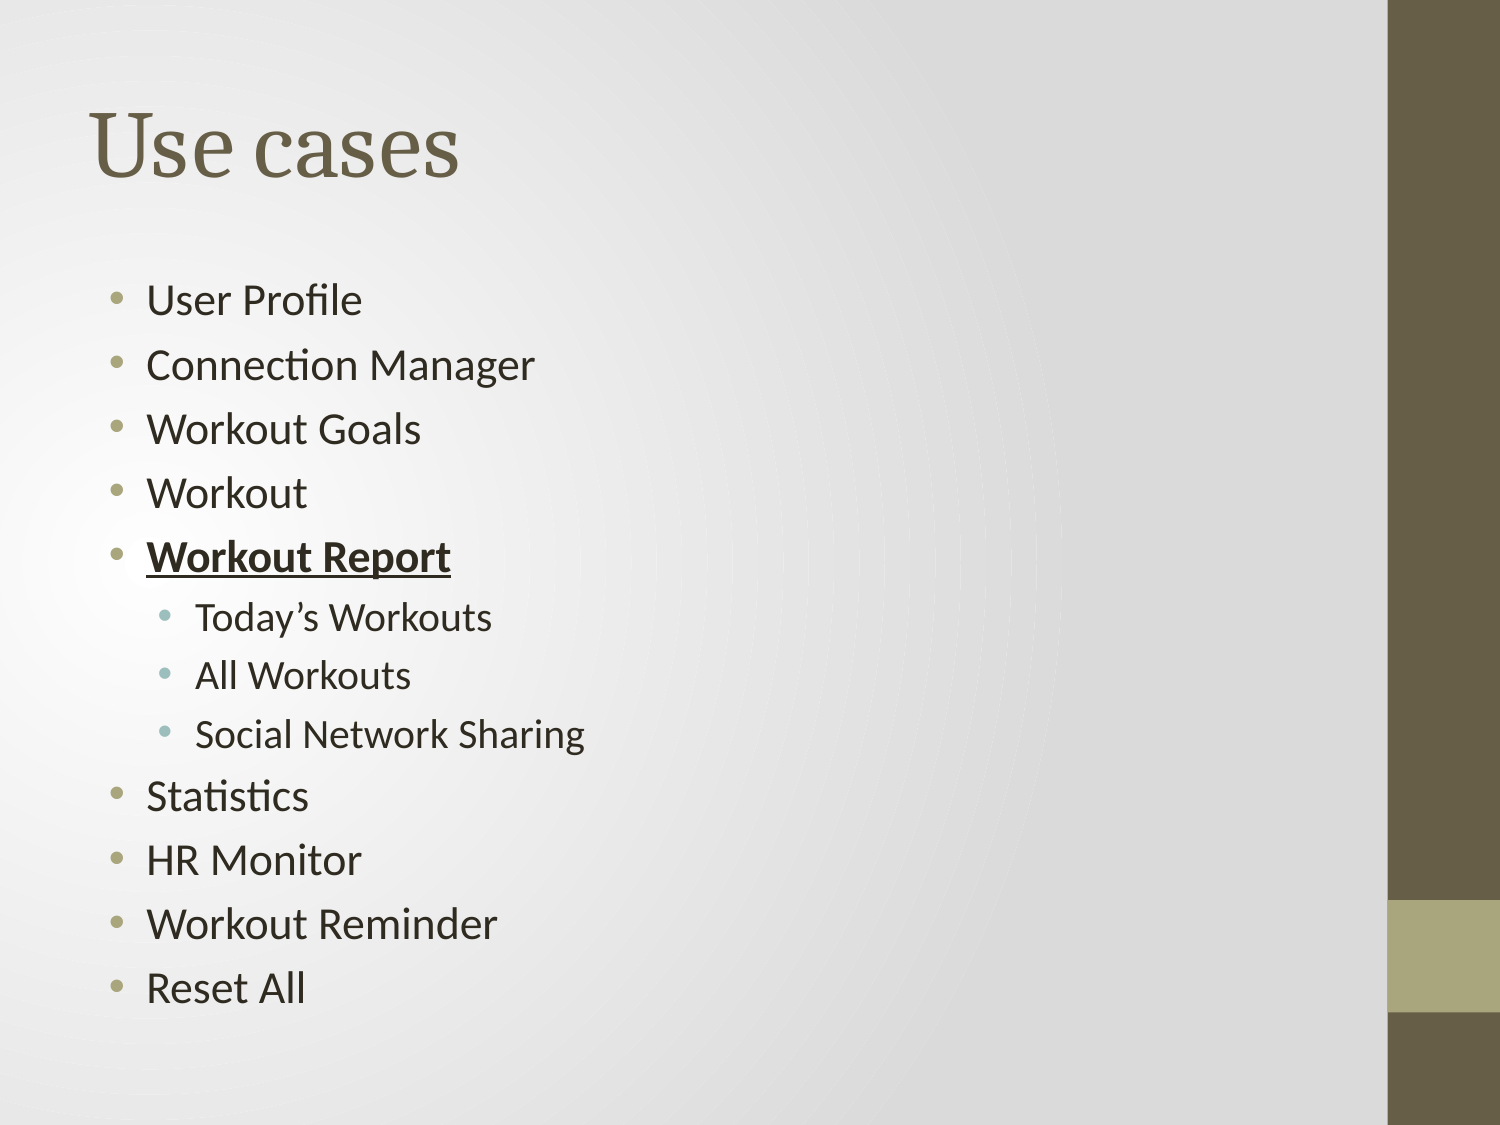

# Use cases
User Profile
Connection Manager
Workout Goals
Workout
Workout Report
Today’s Workouts
All Workouts
Social Network Sharing
Statistics
HR Monitor
Workout Reminder
Reset All